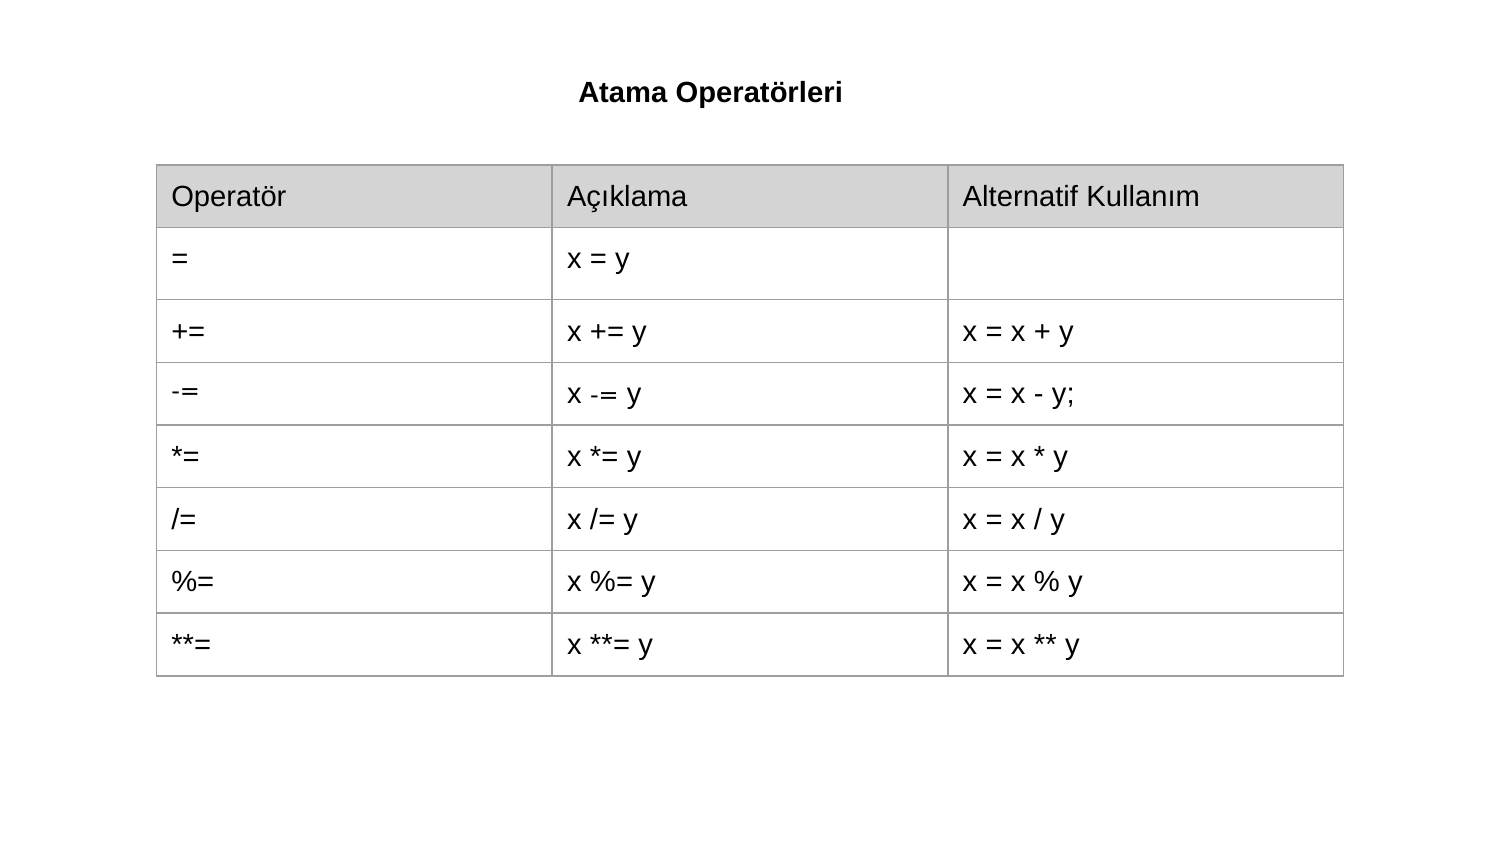

Atama Operatörleri
| Operatör | Açıklama | Alternatif Kullanım |
| --- | --- | --- |
| = | x = y |  |
| += | x += y | x = x + y |
| -= | x -= y | x = x - y; |
| \*= | x \*= y | x = x \* y |
| /= | x /= y | x = x / y |
| %= | x %= y | x = x % y |
| \*\*= | x \*\*= y | x = x \*\* y |